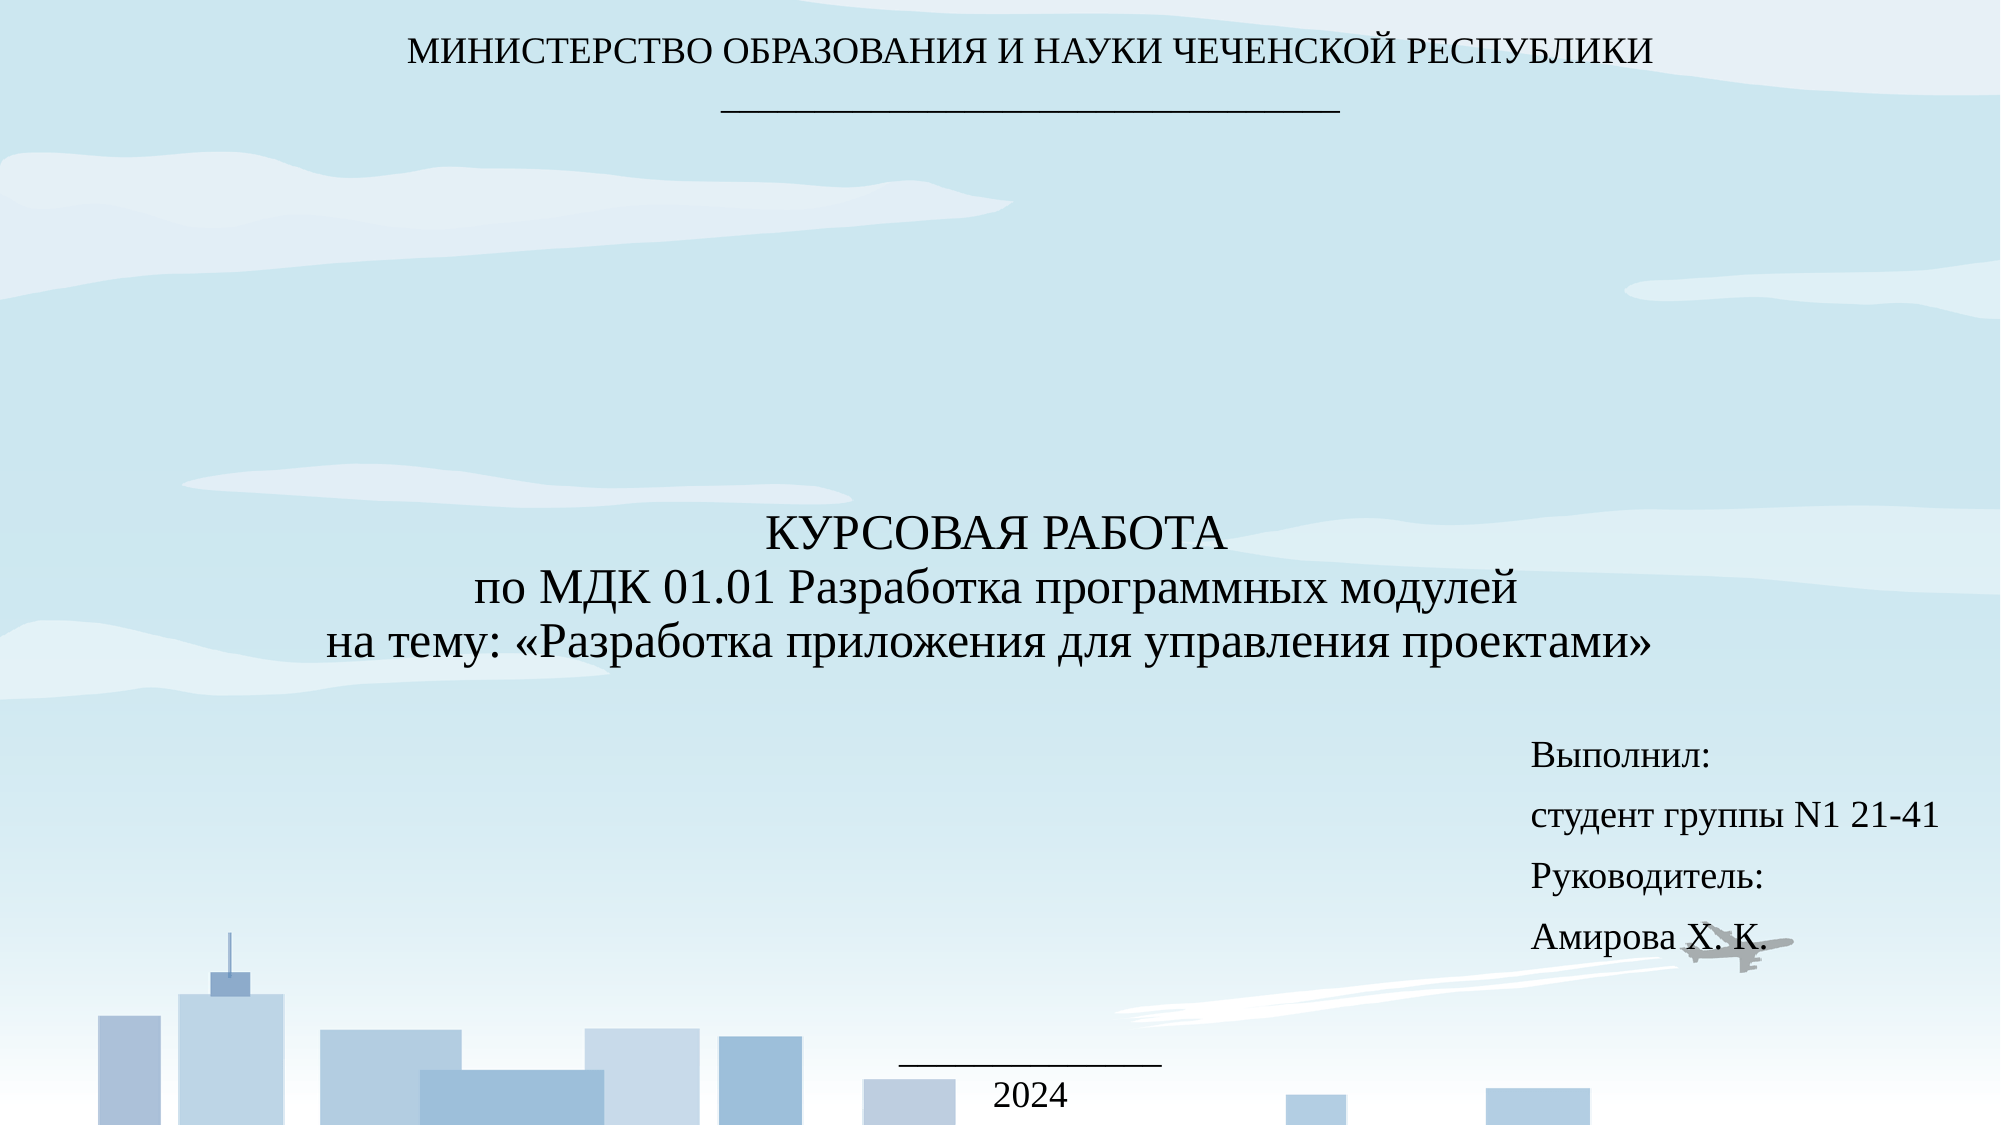

МИНИСТЕРСТВО ОБРАЗОВАНИЯ И НАУКИ ЧЕЧЕНСКОЙ РЕСПУБЛИКИ
_________________________________
# КУРСОВАЯ РАБОТА по МДК 01.01 Разработка программных модулей на тему: «Разработка приложения для управления проектами»
Выполнил:
студент группы N1 21-41
Руководитель:
Амирова Х. К.
______________
2024